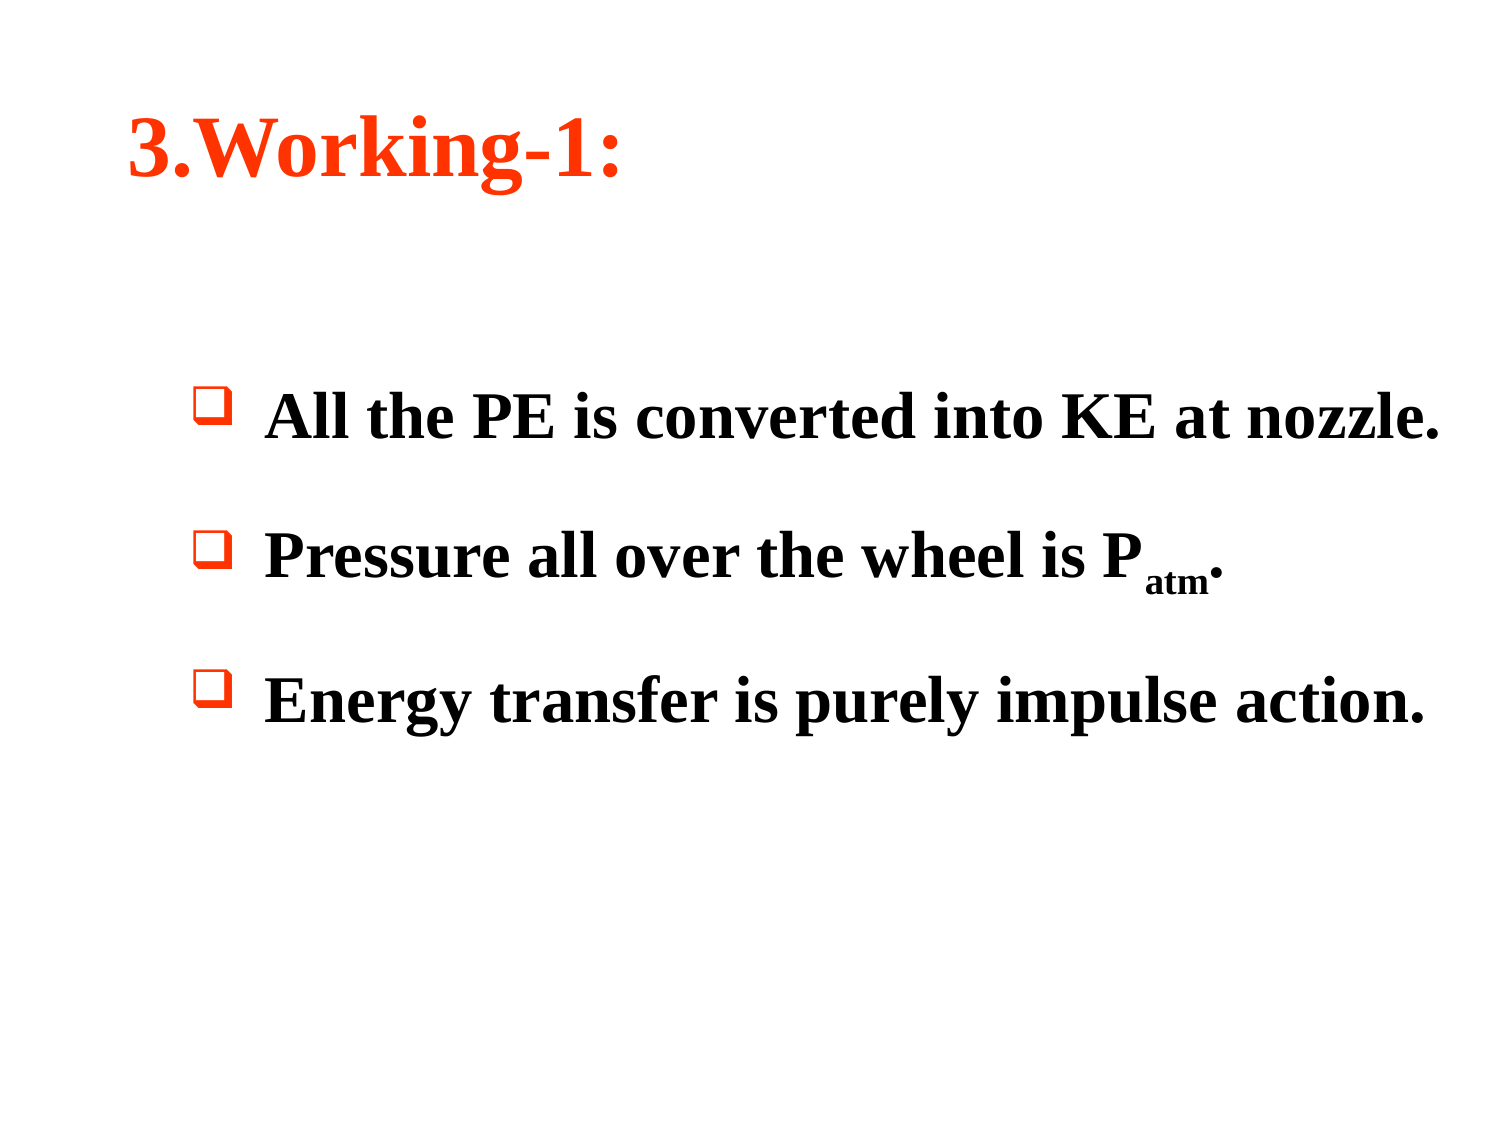

3.Working-1:
All the PE is converted into KE at nozzle.
Pressure all over the wheel is Patm.
Energy transfer is purely impulse action.